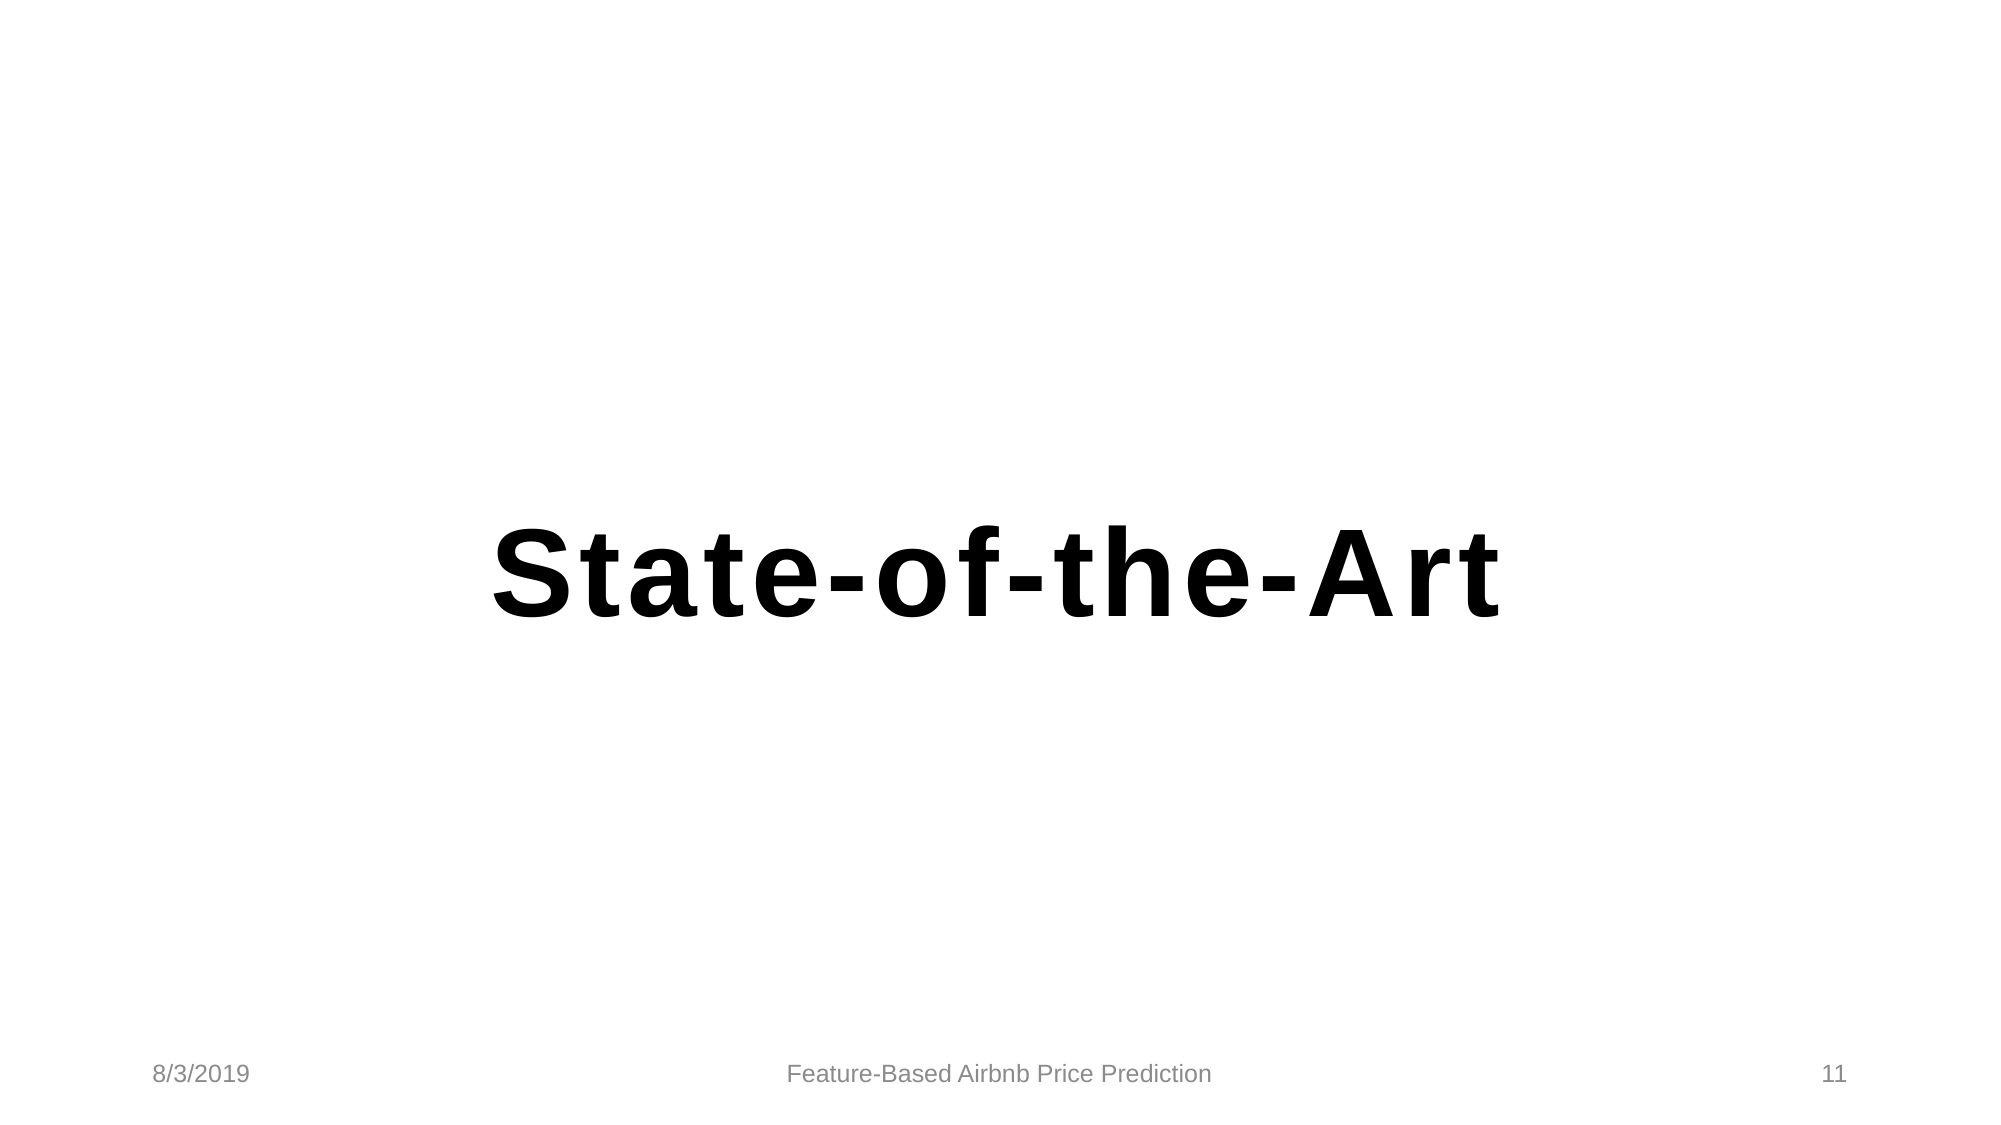

# State-of-the-Art
8/3/2019
Feature-Based Airbnb Price Prediction
11